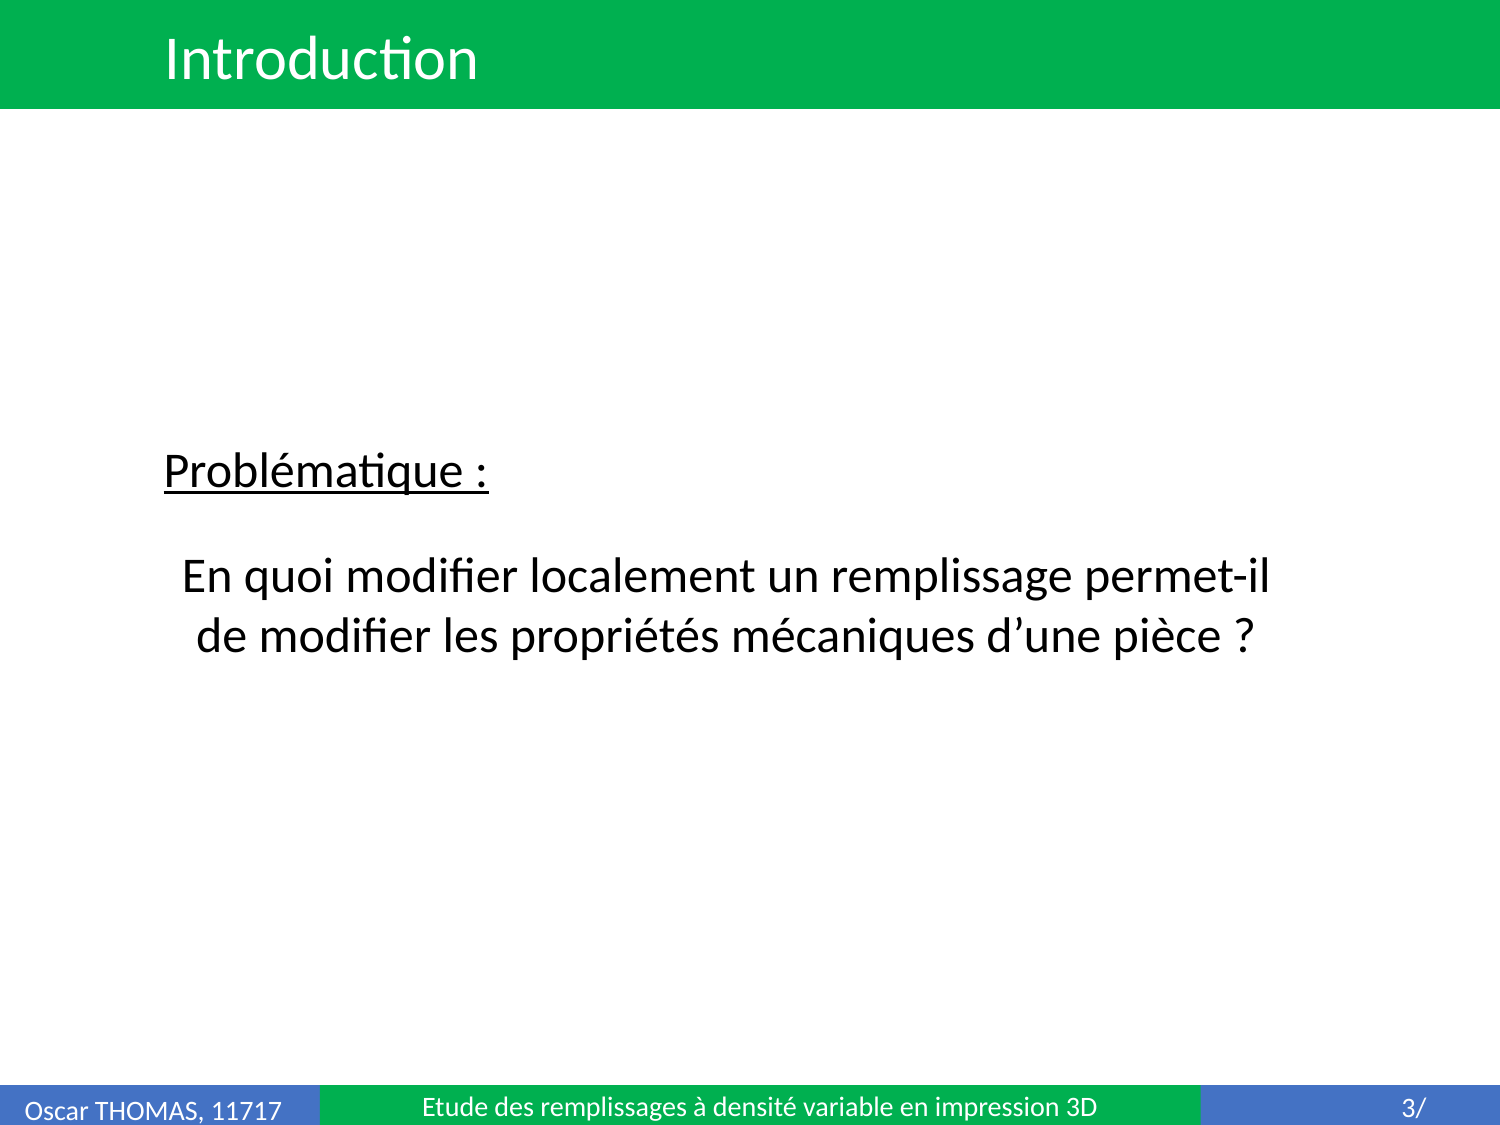

Introduction
Problématique :

En quoi modifier localement un remplissage permet-il de modifier les propriétés mécaniques d’une pièce ?
3/

Oscar THOMAS, 11717
Etude des remplissages à densité variable en impression 3D